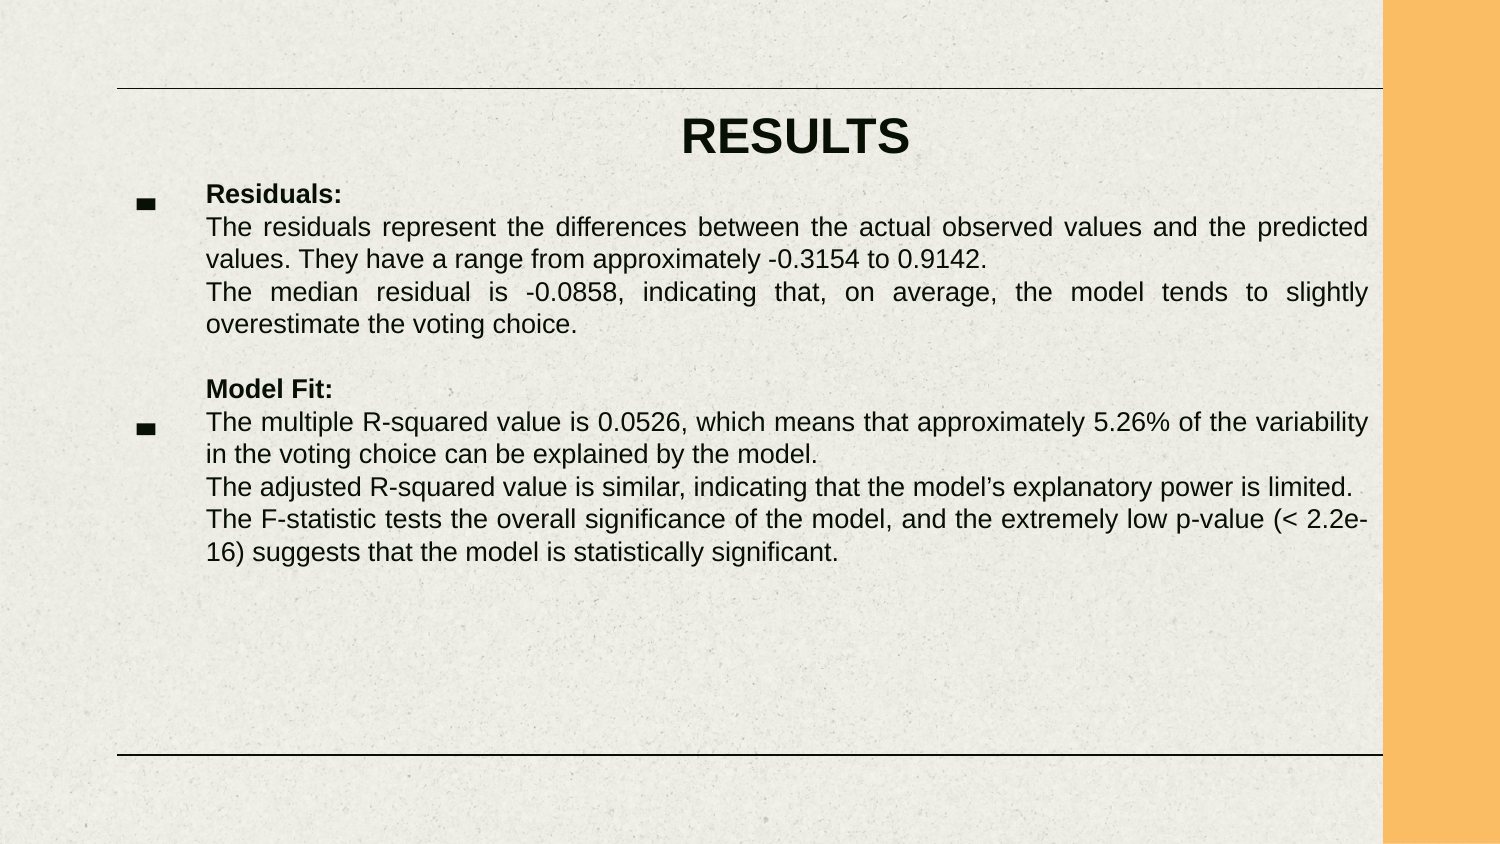

# RESULTS

Residuals:
The residuals represent the differences between the actual observed values and the predicted values. They have a range from approximately -0.3154 to 0.9142.
The median residual is -0.0858, indicating that, on average, the model tends to slightly overestimate the voting choice.

Model Fit:
The multiple R-squared value is 0.0526, which means that approximately 5.26% of the variability in the voting choice can be explained by the model.
The adjusted R-squared value is similar, indicating that the model’s explanatory power is limited.
The F-statistic tests the overall significance of the model, and the extremely low p-value (< 2.2e-16) suggests that the model is statistically significant.